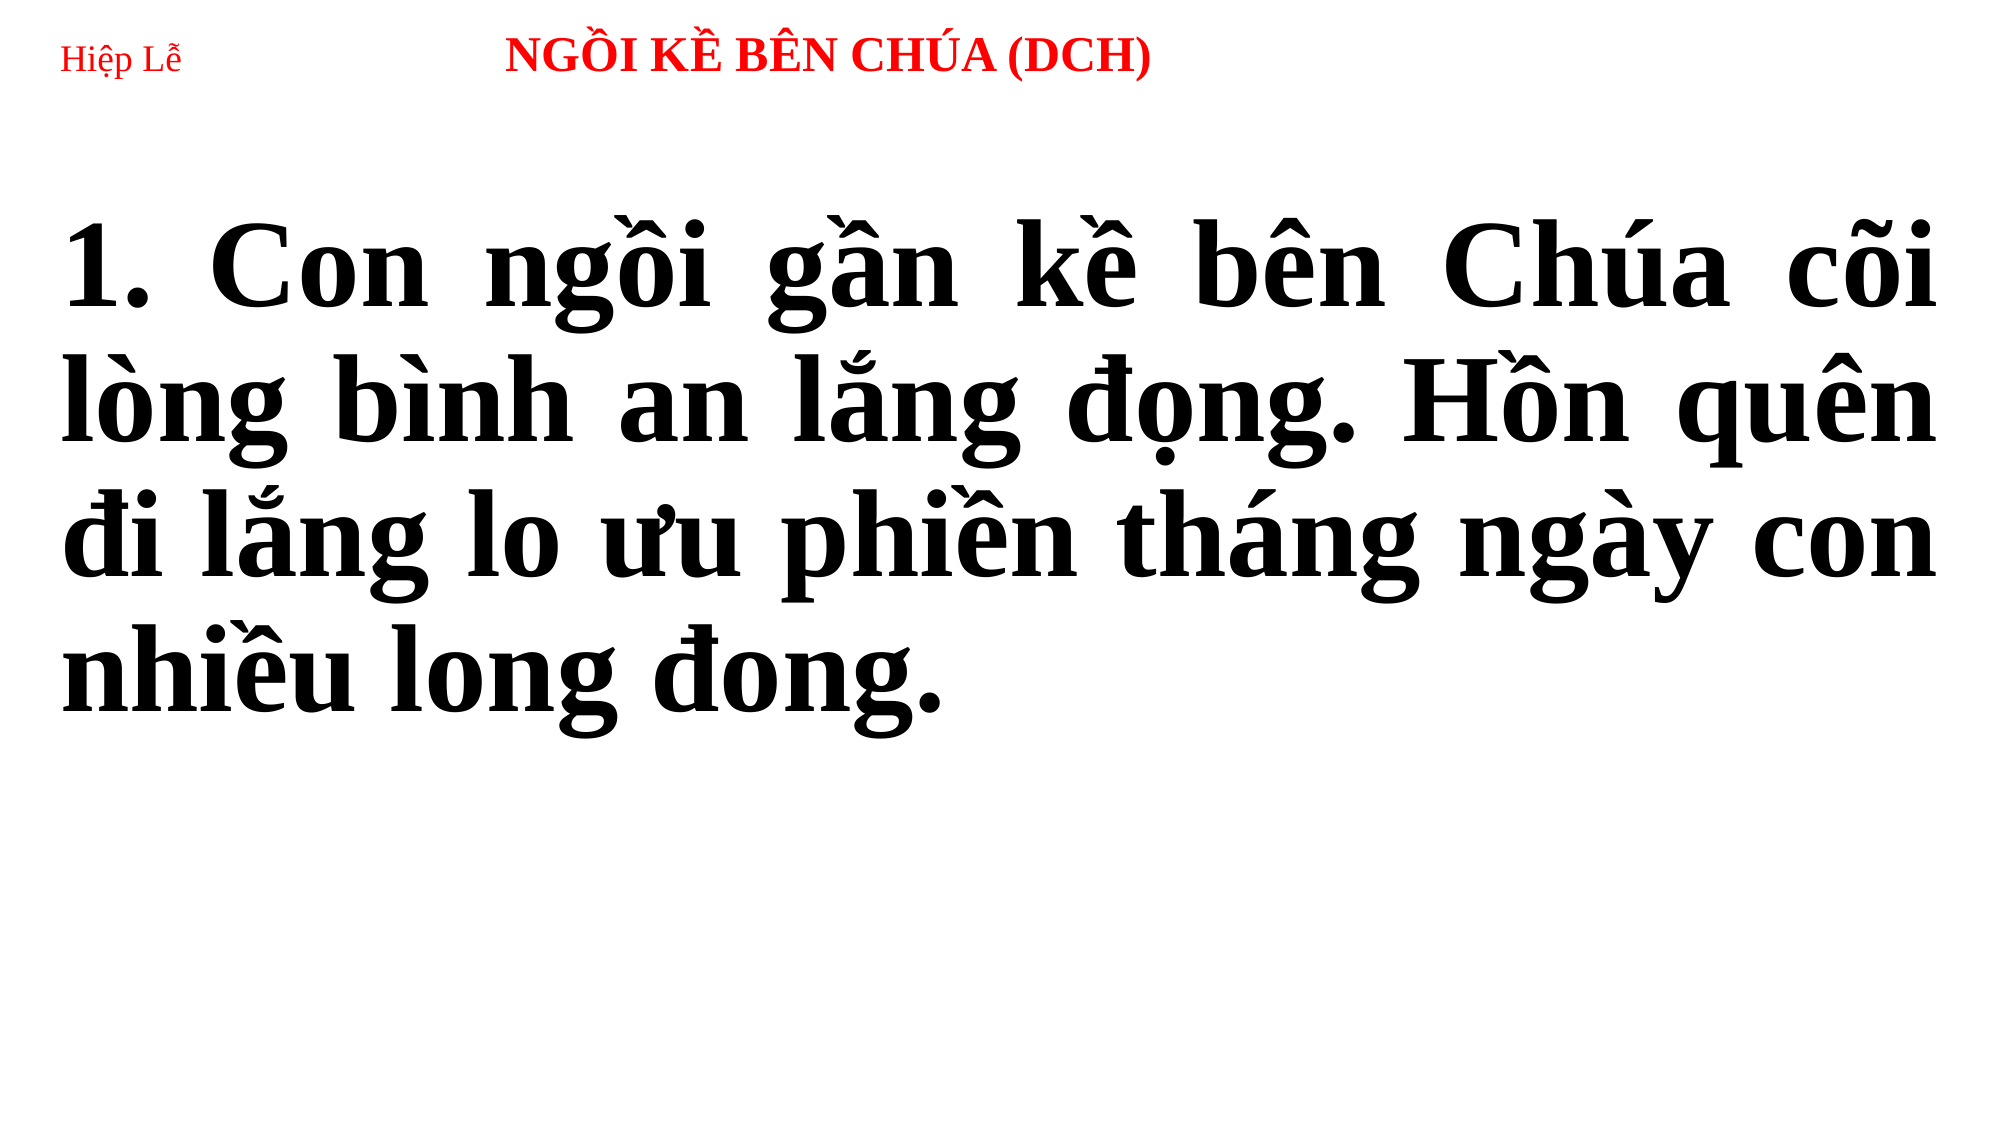

# Hiệp Lễ                                  NGỒI KỀ BÊN CHÚA (DCH)
1. Con ngồi gần kề bên Chúa cõi lòng bình an lắng đọng. Hồn quên đi lắng lo ưu phiền tháng ngày con nhiều long đong.